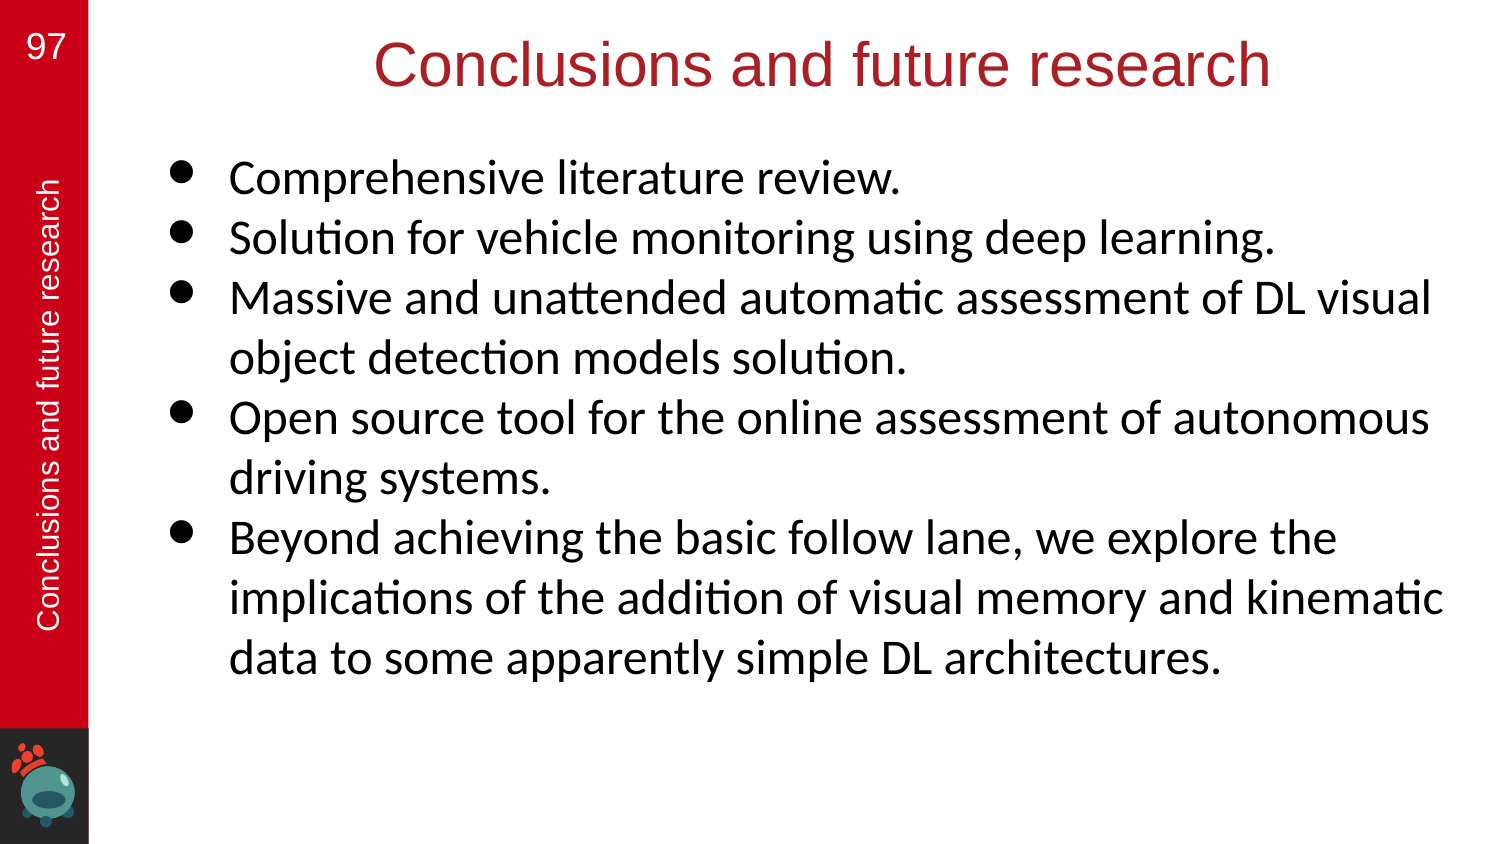

97
# Conclusions and future research
Comprehensive literature review.
Solution for vehicle monitoring using deep learning.
Massive and unattended automatic assessment of DL visual object detection models solution.
Open source tool for the online assessment of autonomous driving systems.
Beyond achieving the basic follow lane, we explore the implications of the addition of visual memory and kinematic data to some apparently simple DL architectures.
Conclusions and future research